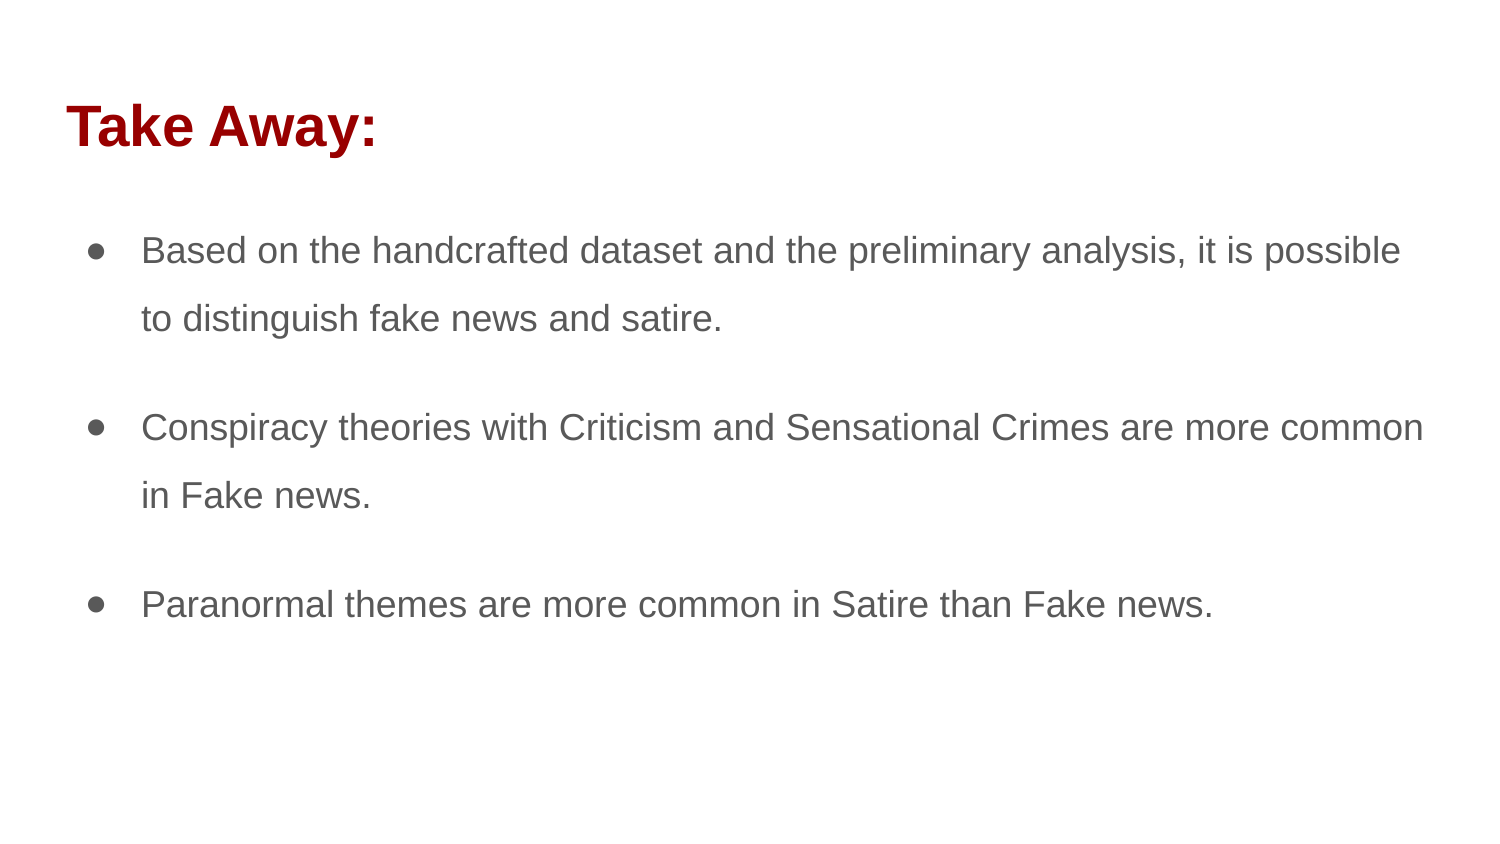

# Take Away:
Based on the handcrafted dataset and the preliminary analysis, it is possible to distinguish fake news and satire.
Conspiracy theories with Criticism and Sensational Crimes are more common in Fake news.
Paranormal themes are more common in Satire than Fake news.